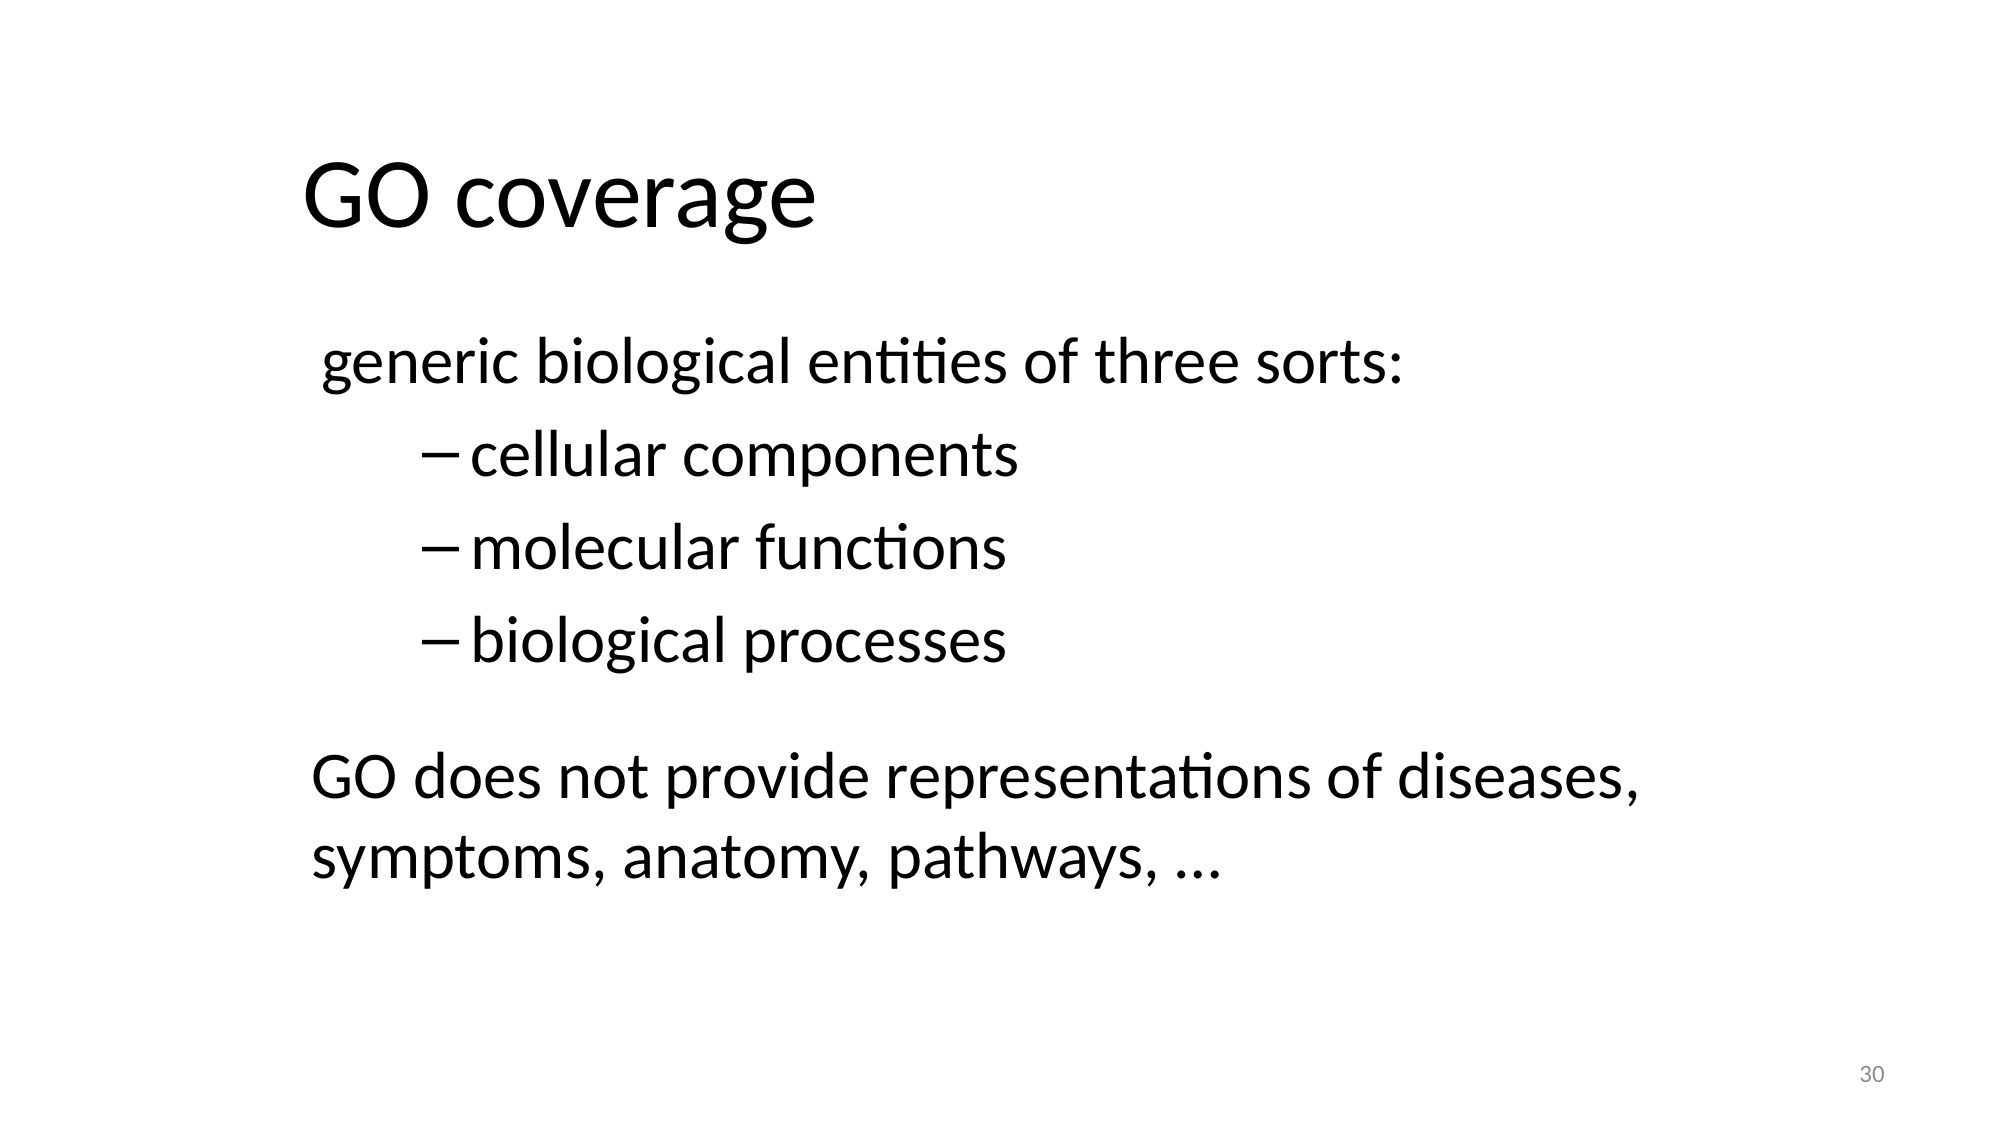

# GO coverage
generic biological entities of three sorts:
cellular components
molecular functions
biological processes

	GO does not provide representations of diseases, symptoms, anatomy, pathways, …
30